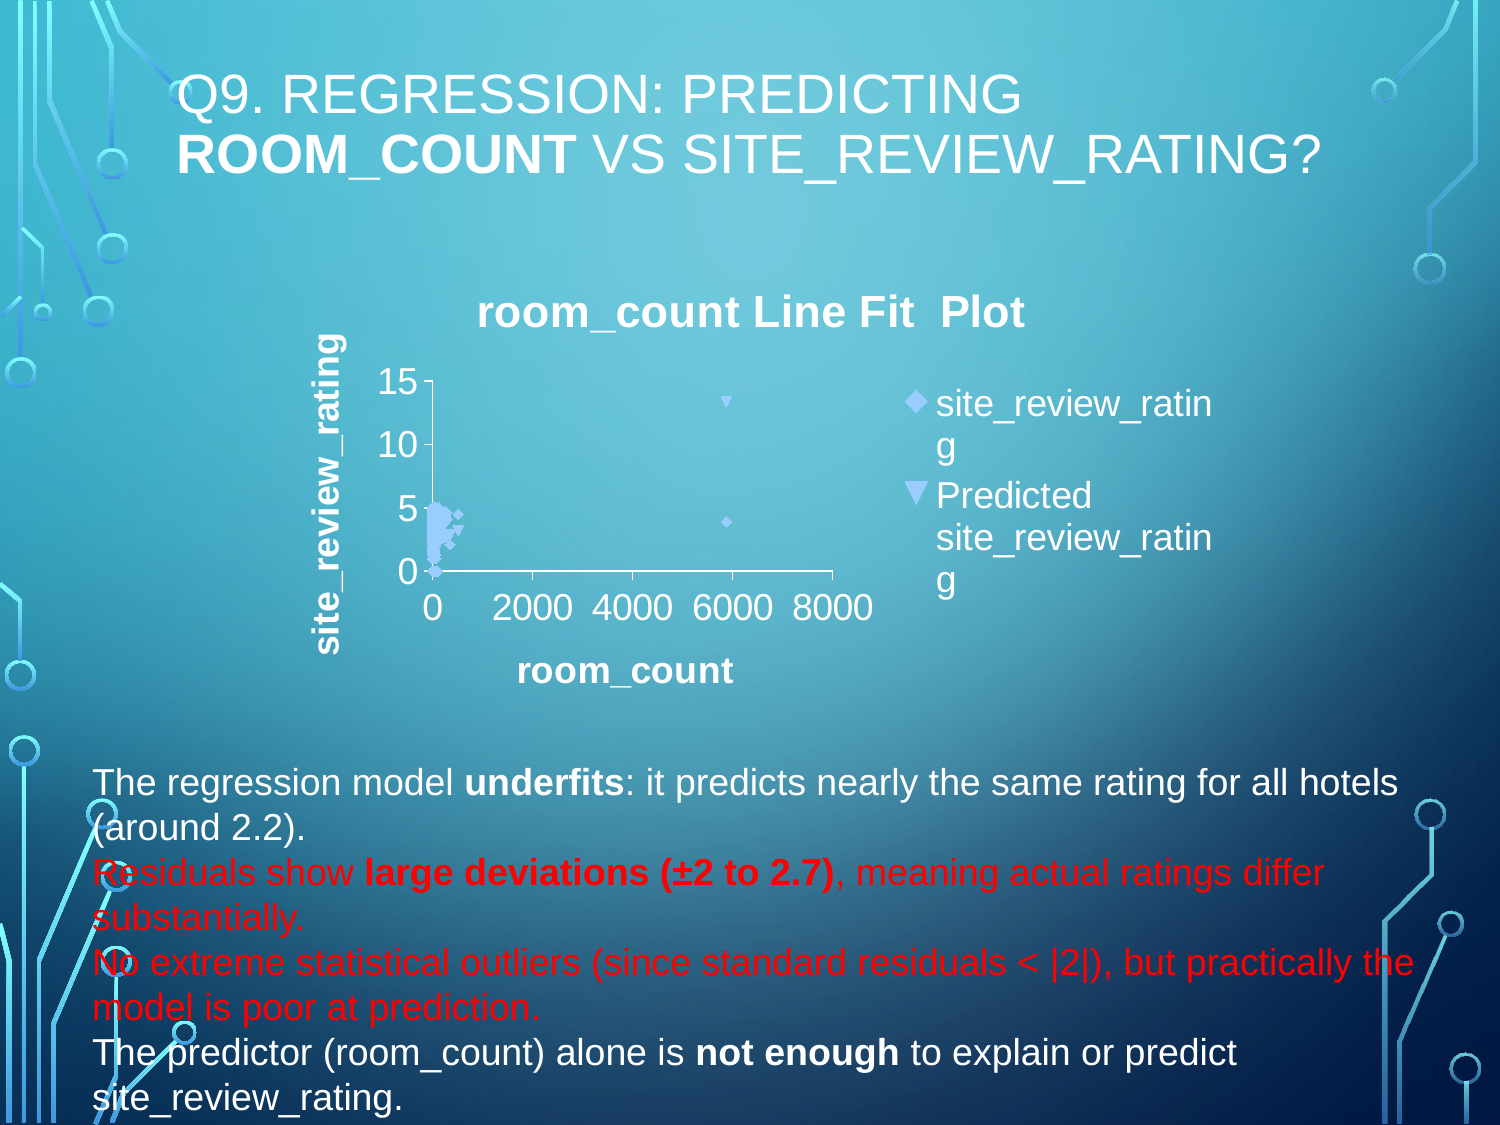

# Q9. Regression: Predicting  room_count VS site_review_rating?

### Chart: room_count Line Fit  Plot

| Category | site_review_rating | Predicted site_review_rating |
|---|---|---|
The regression model underfits: it predicts nearly the same rating for all hotels (around 2.2).
Residuals show large deviations (±2 to 2.7), meaning actual ratings differ substantially.
No extreme statistical outliers (since standard residuals < |2|), but practically the model is poor at prediction.
The predictor (room_count) alone is not enough to explain or predict site_review_rating.